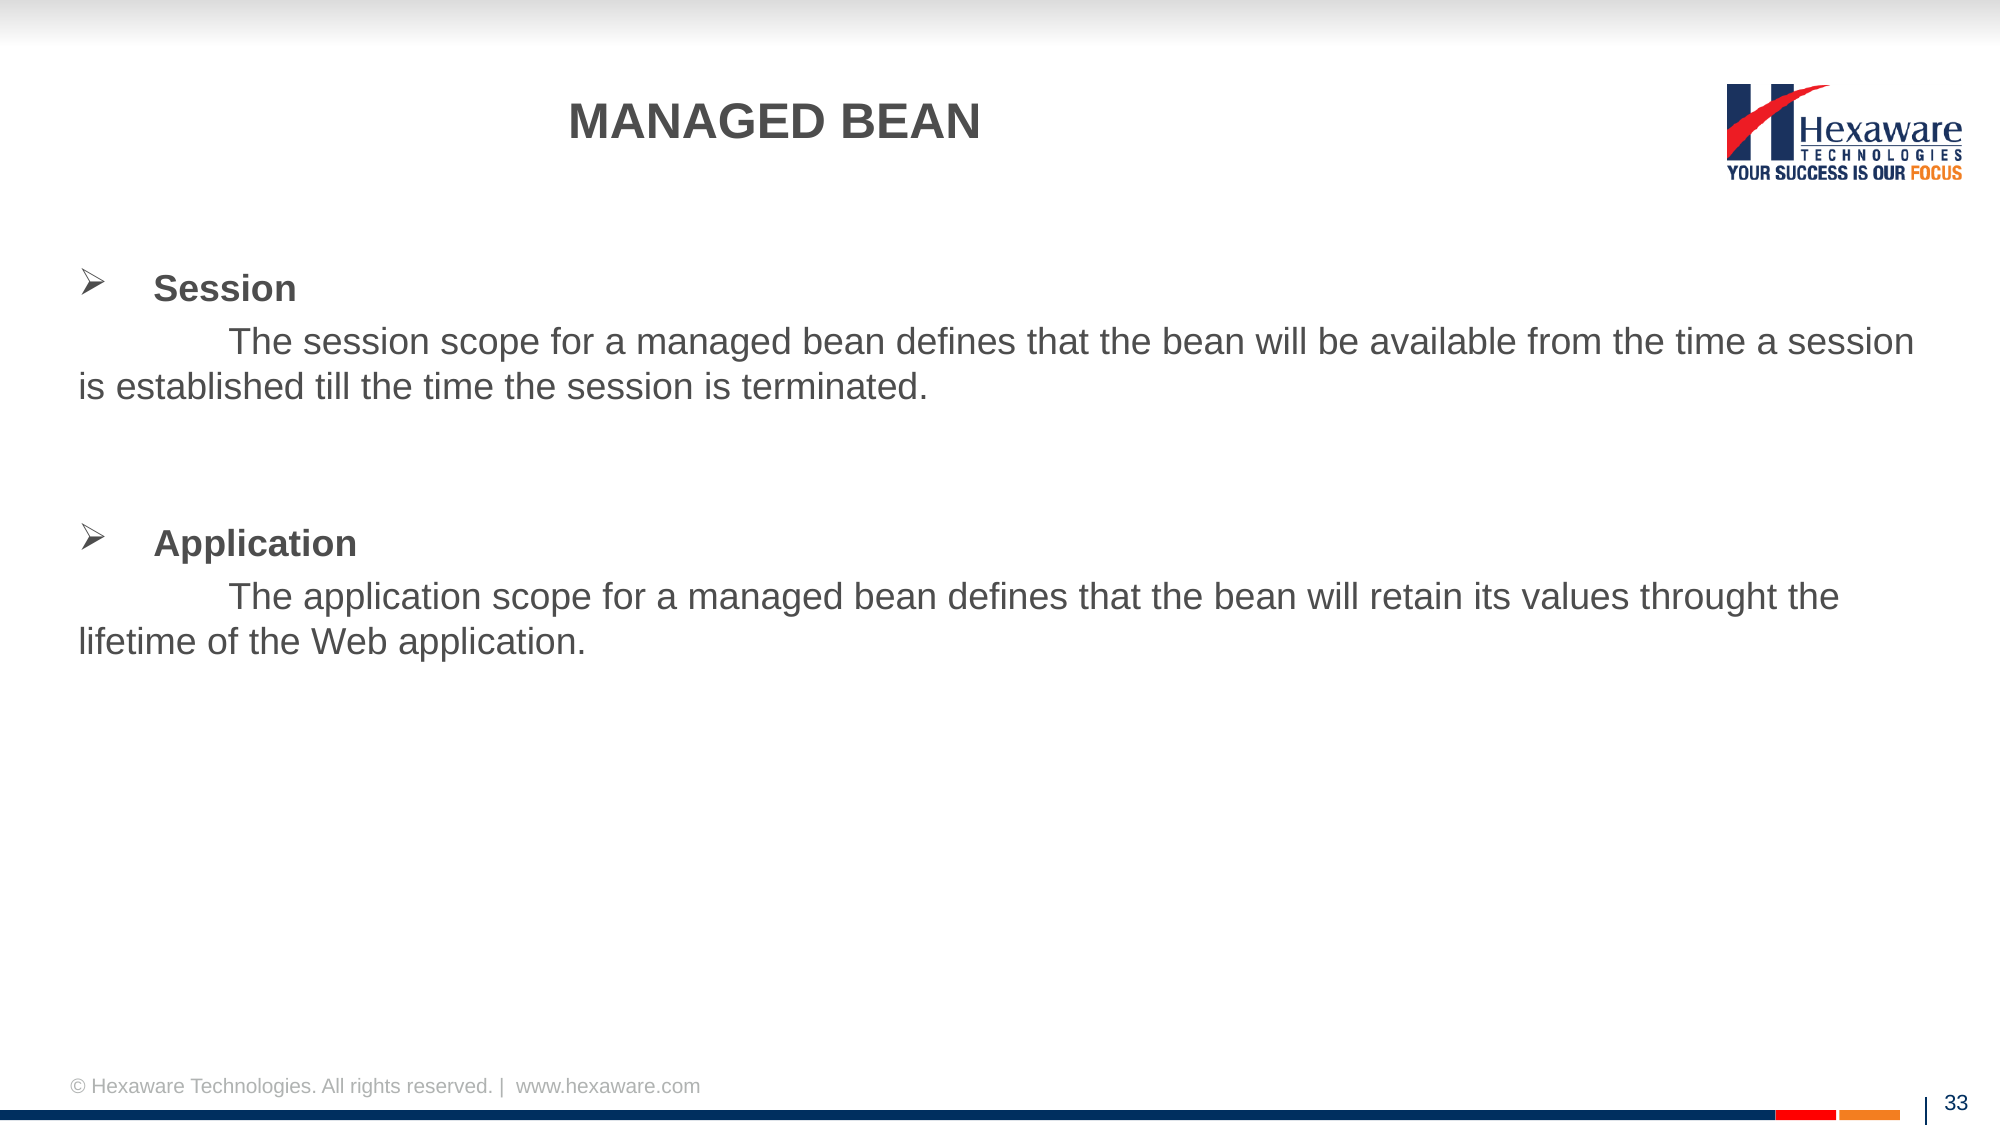

# MANAGED BEAN
Session
	The session scope for a managed bean defines that the bean will be available from the time a session is established till the time the session is terminated.

Application
	The application scope for a managed bean defines that the bean will retain its values throught the lifetime of the Web application.